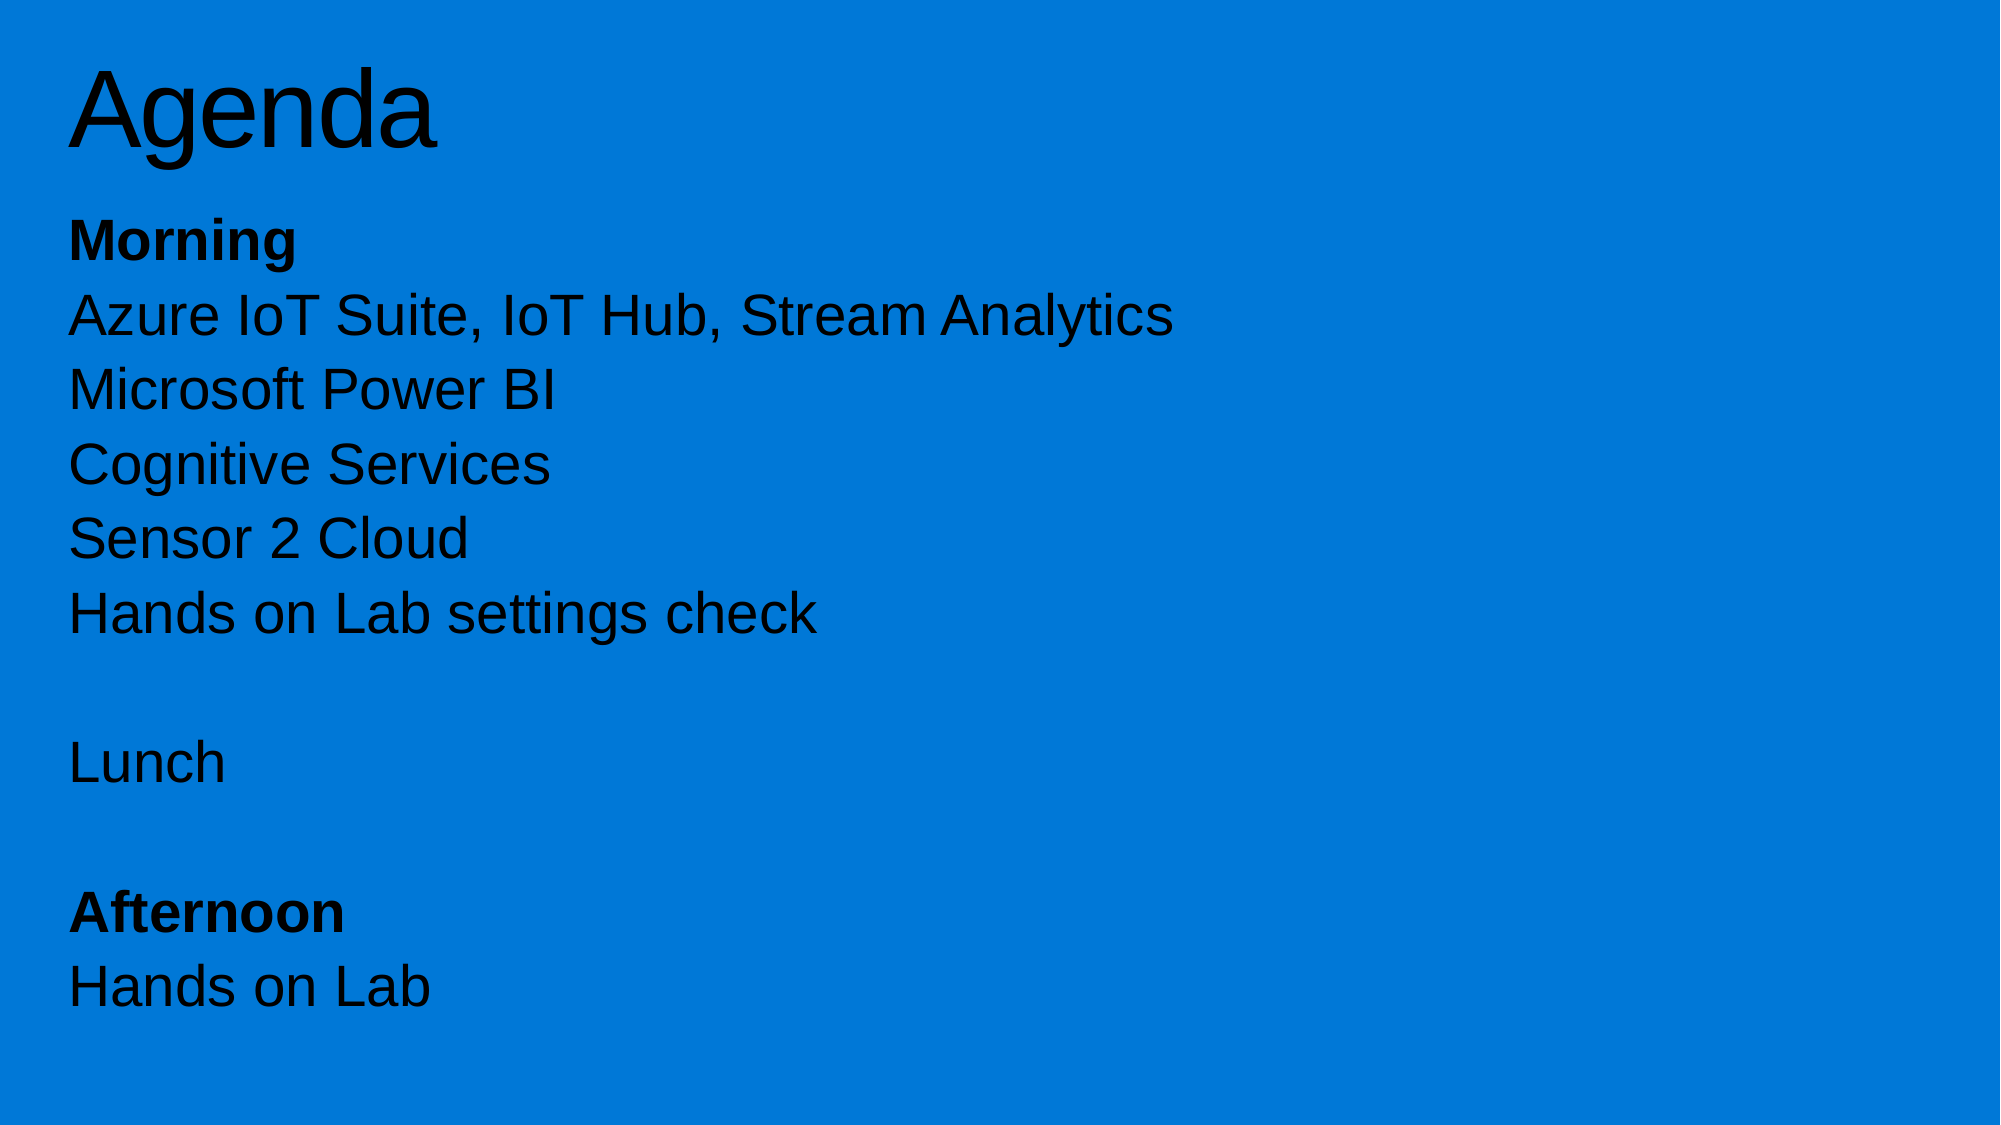

# Agenda
Morning
Azure IoT Suite, IoT Hub, Stream Analytics
Microsoft Power BI
Cognitive Services
Sensor 2 Cloud
Hands on Lab settings check

Lunch

Afternoon
Hands on Lab